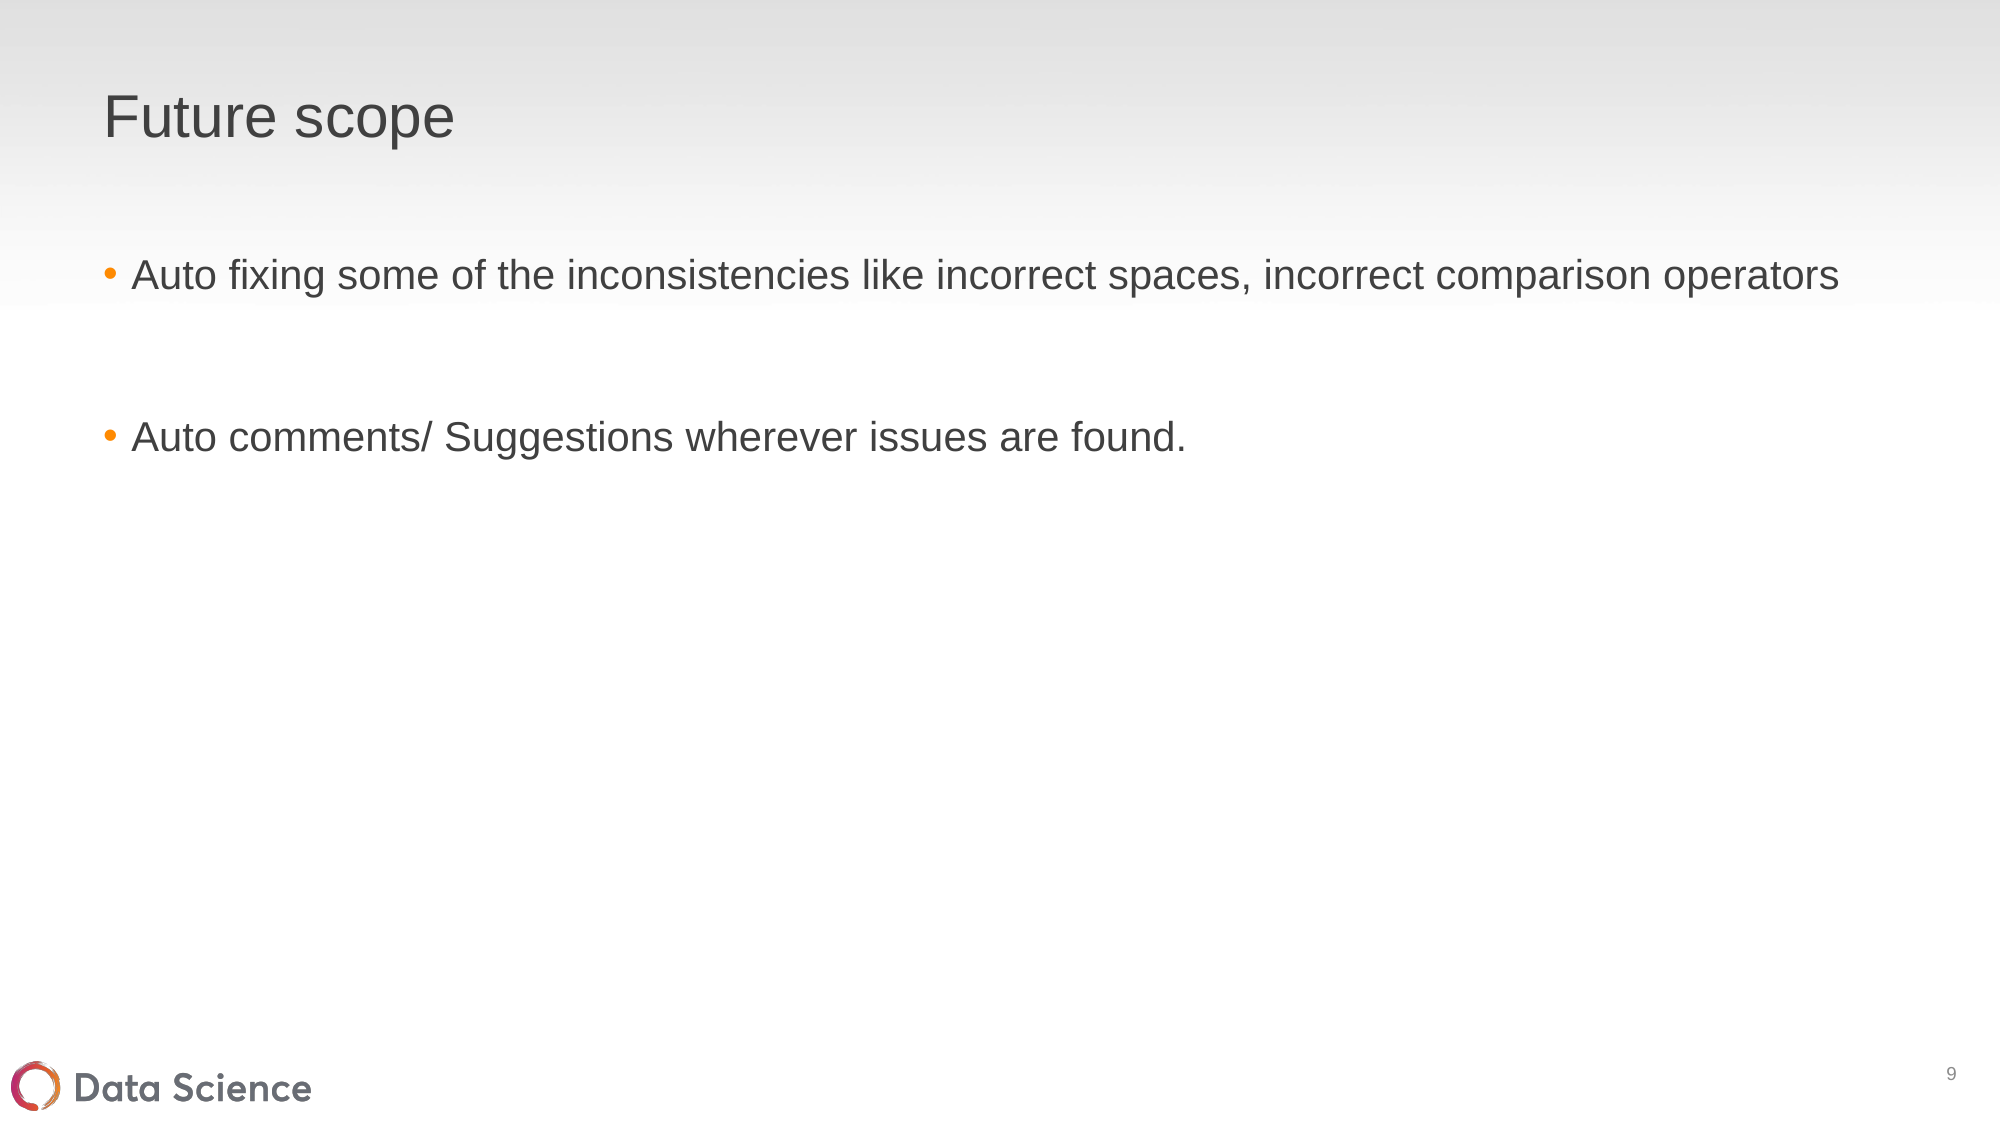

# Future scope
Auto fixing some of the inconsistencies like incorrect spaces, incorrect comparison operators

Auto comments/ Suggestions wherever issues are found.

9